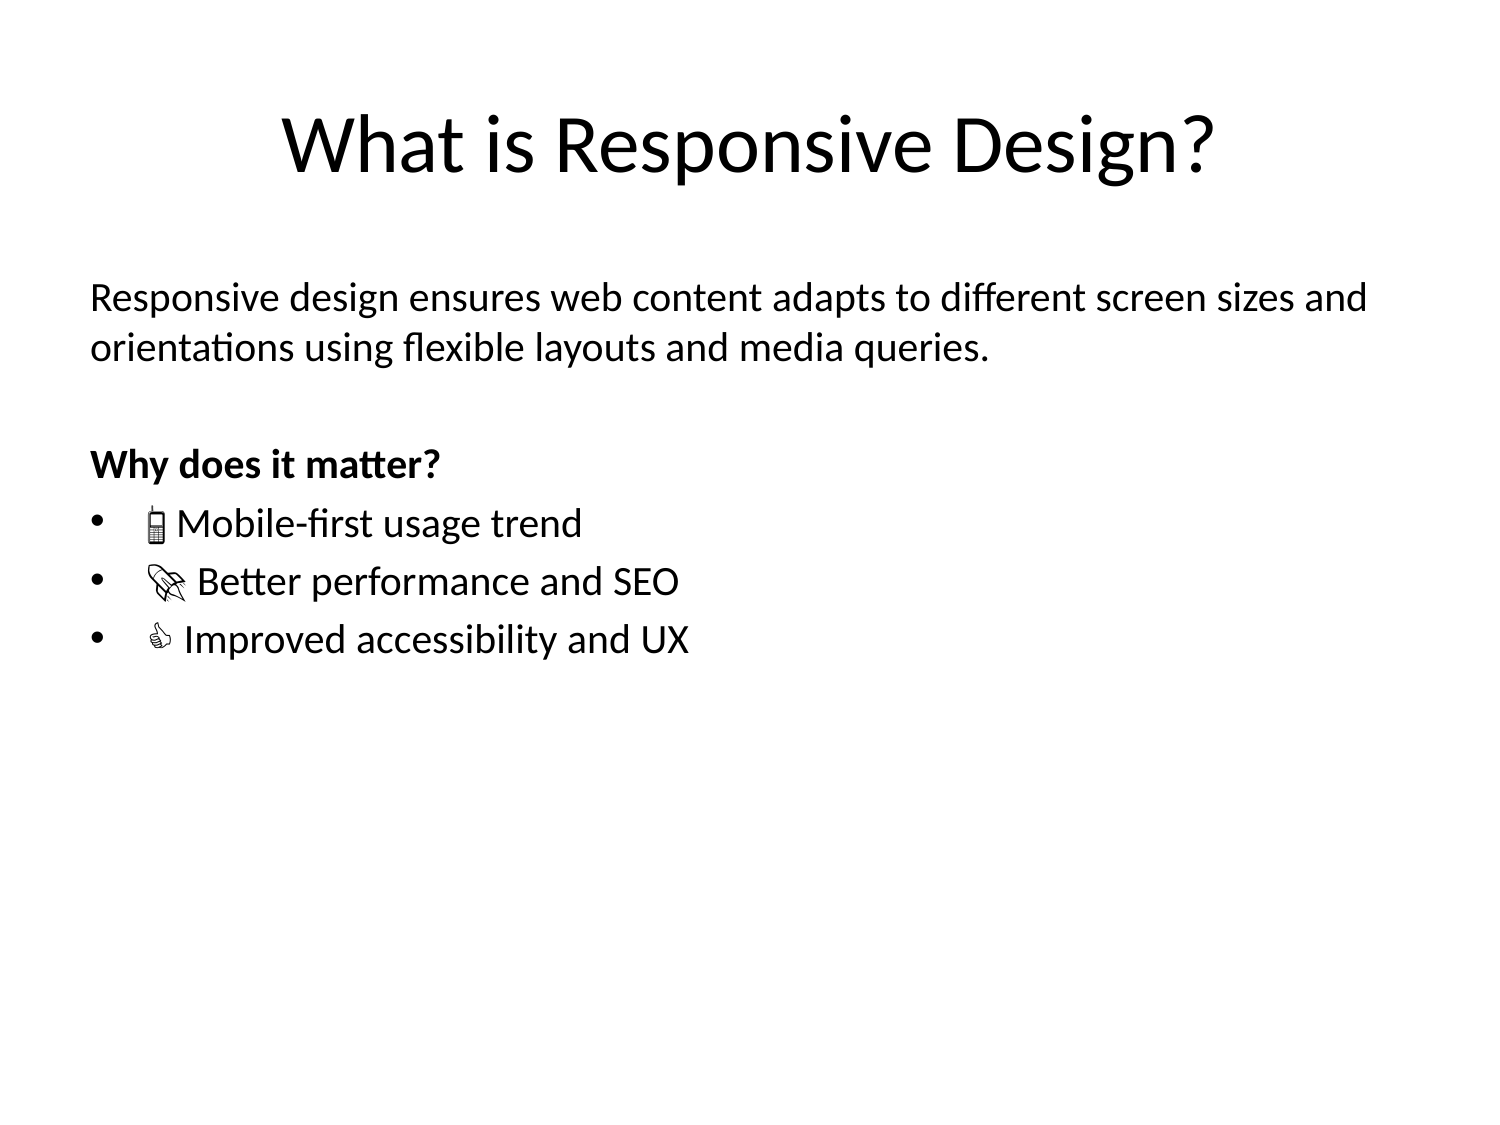

# What is Responsive Design?
Responsive design ensures web content adapts to different screen sizes and orientations using flexible layouts and media queries.

Why does it matter?
📱 Mobile-first usage trend
🚀 Better performance and SEO
👍 Improved accessibility and UX